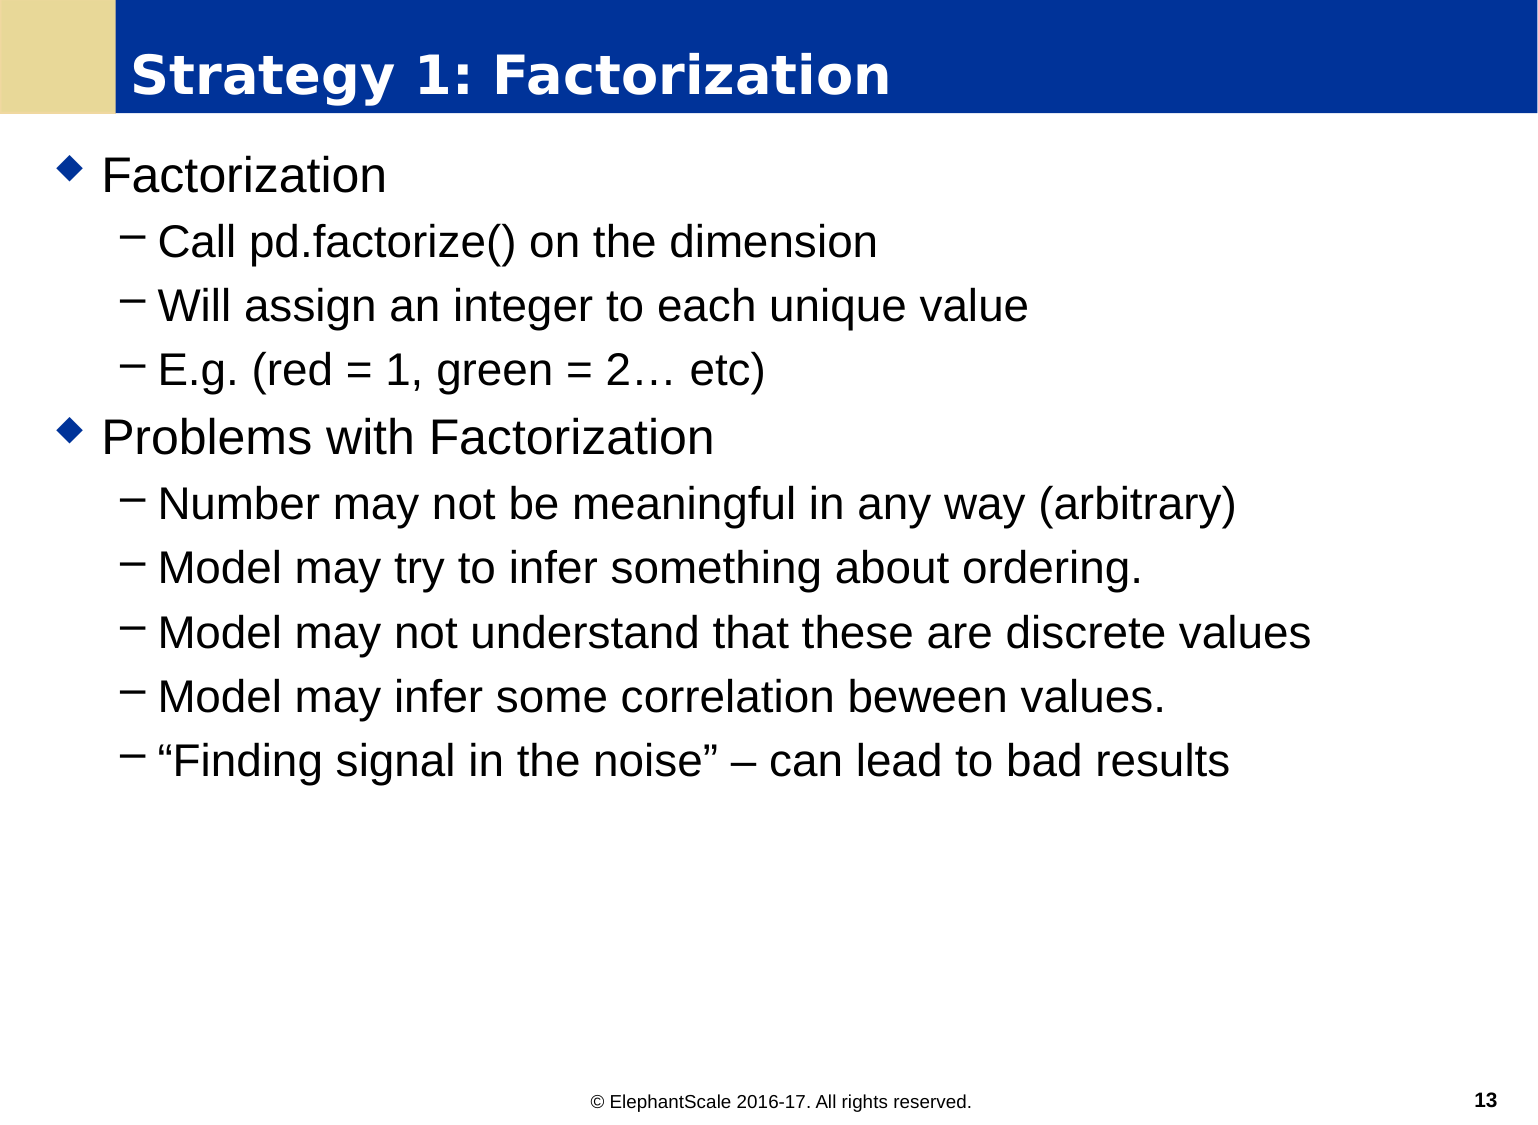

# Strategy 1: Factorization
Factorization
Call pd.factorize() on the dimension
Will assign an integer to each unique value
E.g. (red = 1, green = 2… etc)
Problems with Factorization
Number may not be meaningful in any way (arbitrary)
Model may try to infer something about ordering.
Model may not understand that these are discrete values
Model may infer some correlation beween values.
“Finding signal in the noise” – can lead to bad results
13
© ElephantScale 2016-17. All rights reserved.